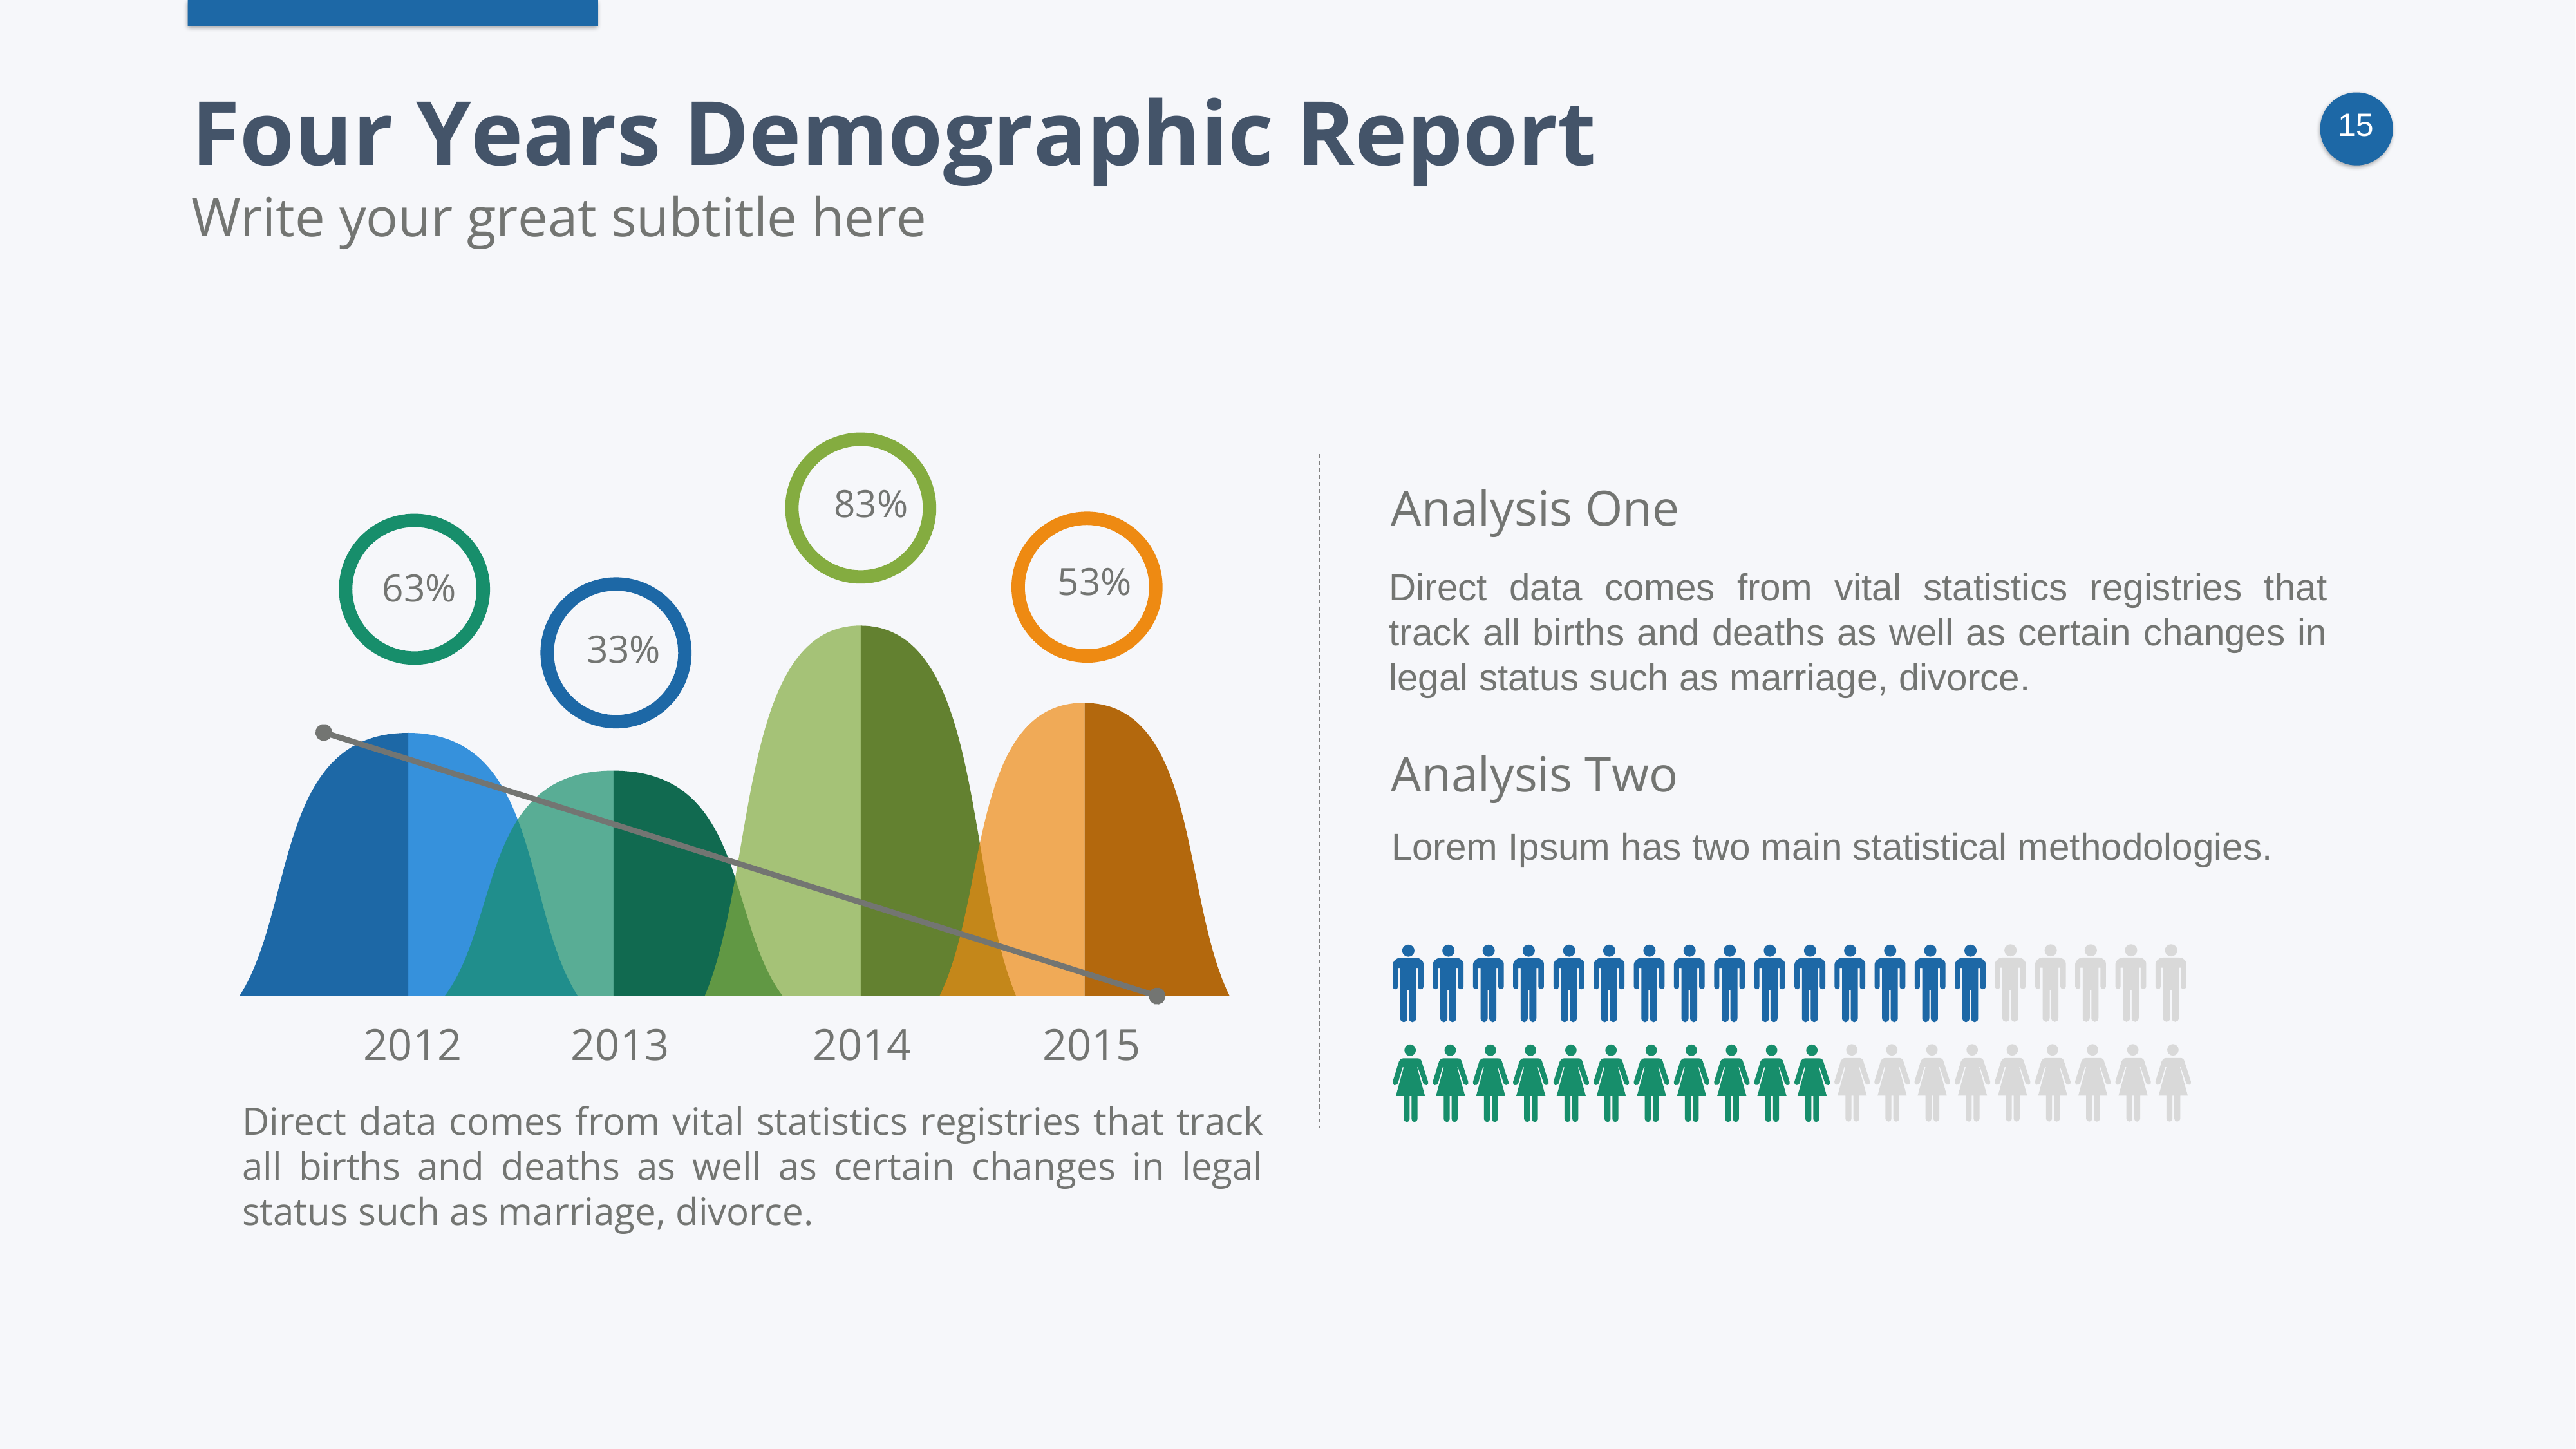

Four Years Demographic Report
Write your great subtitle here

83%
Analysis One

53%

63%
Direct data comes from vital statistics registries that track all births and deaths as well as certain changes in legal status such as marriage, divorce.

33%

Analysis Two

Lorem Ipsum has two main statistical methodologies.

2012
2013
2014
2015

Direct data comes from vital statistics registries that track all births and deaths as well as certain changes in legal status such as marriage, divorce.